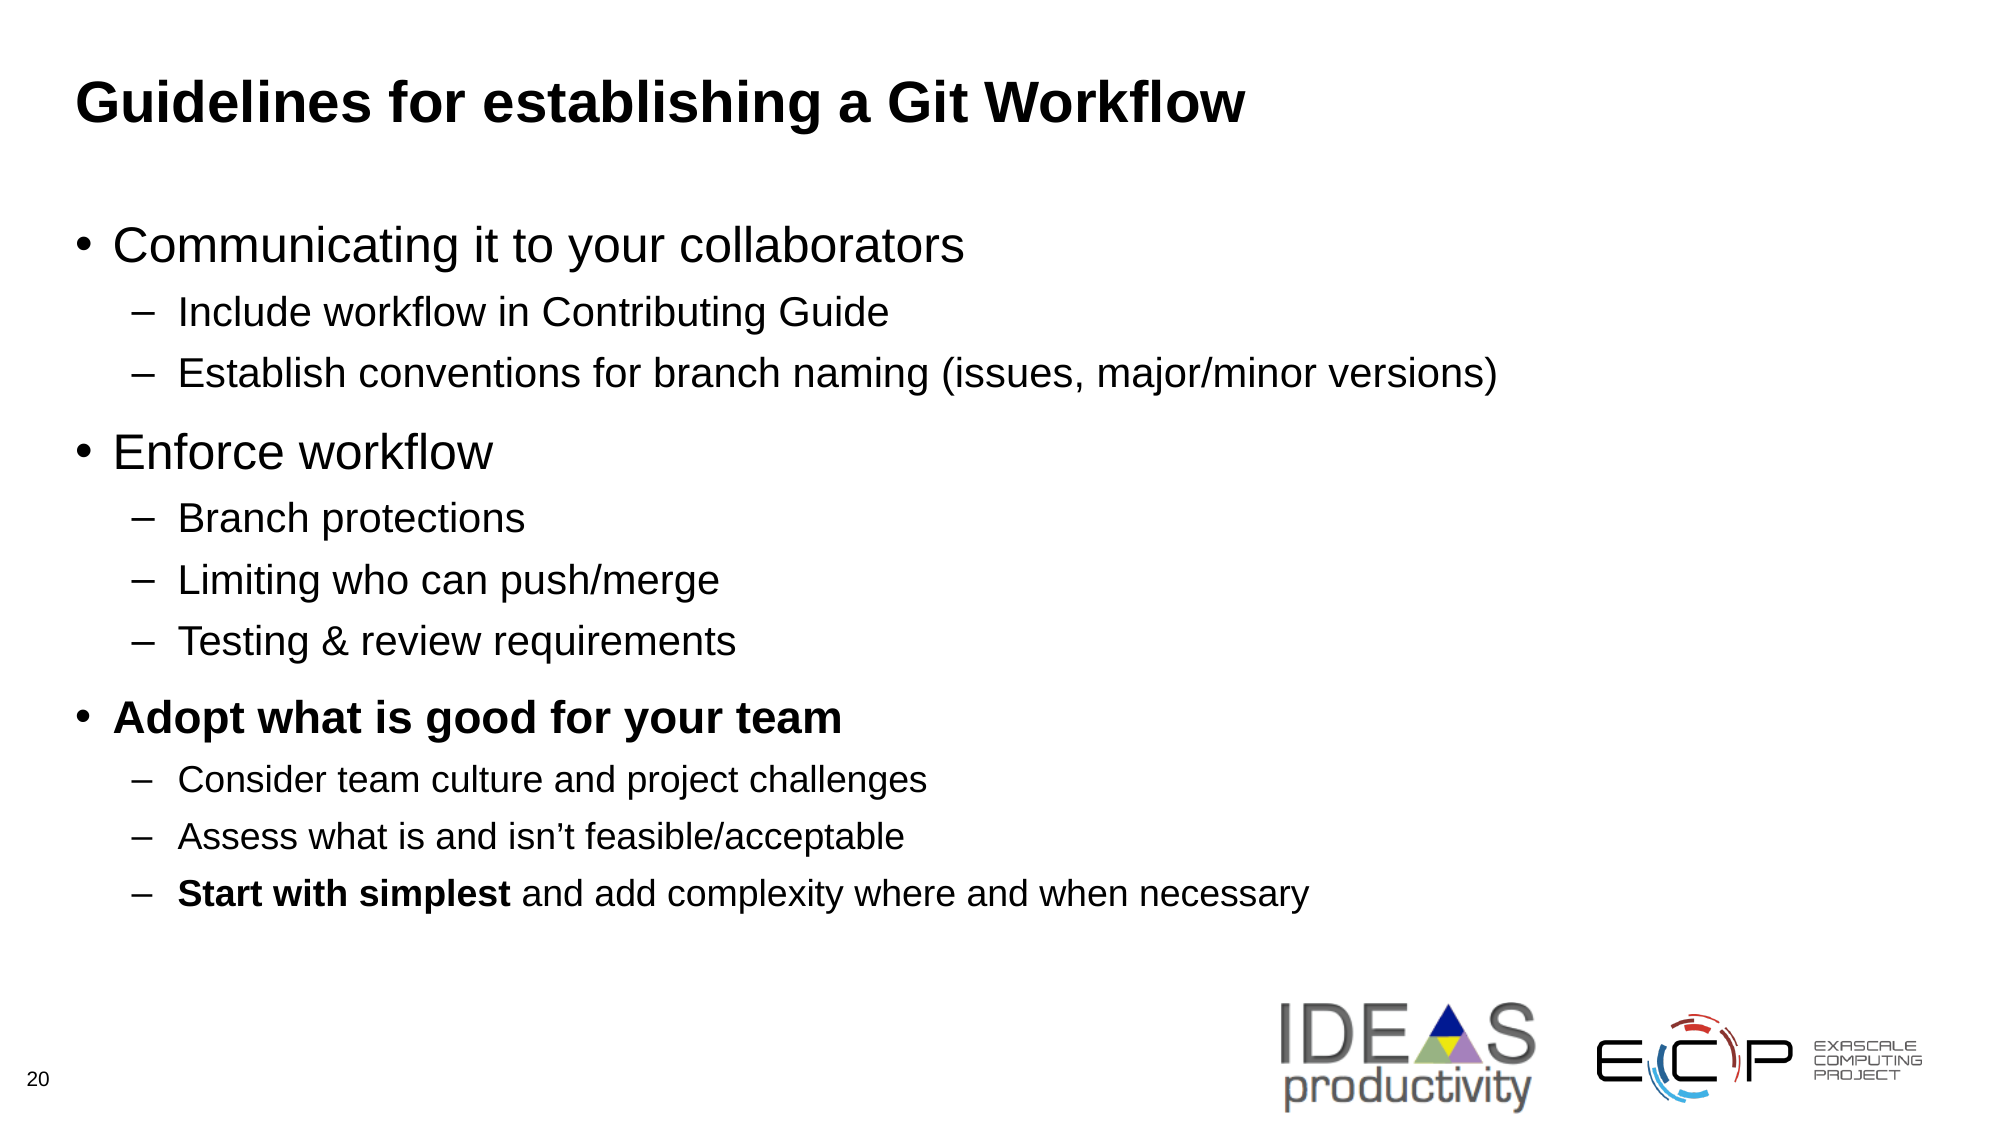

# Guidelines for establishing a Git Workflow
Communicating it to your collaborators
Include workflow in Contributing Guide
Establish conventions for branch naming (issues, major/minor versions)
Enforce workflow
Branch protections
Limiting who can push/merge
Testing & review requirements
Adopt what is good for your team
Consider team culture and project challenges
Assess what is and isn’t feasible/acceptable
Start with simplest and add complexity where and when necessary